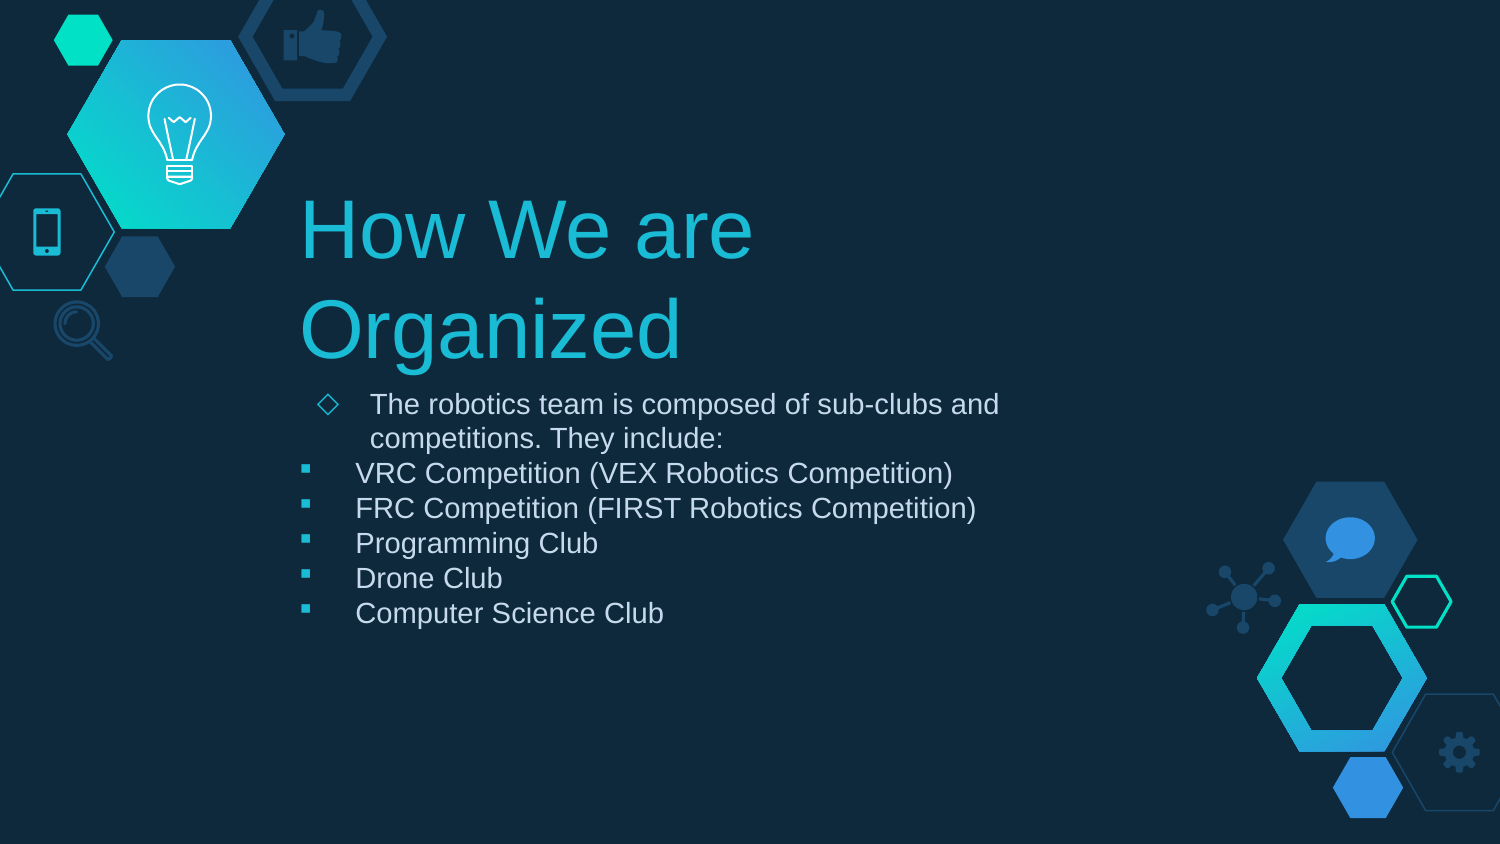

# How We are Organized
The robotics team is composed of sub-clubs and competitions. They include:
VRC Competition (VEX Robotics Competition)
FRC Competition (FIRST Robotics Competition)
Programming Club
Drone Club
Computer Science Club